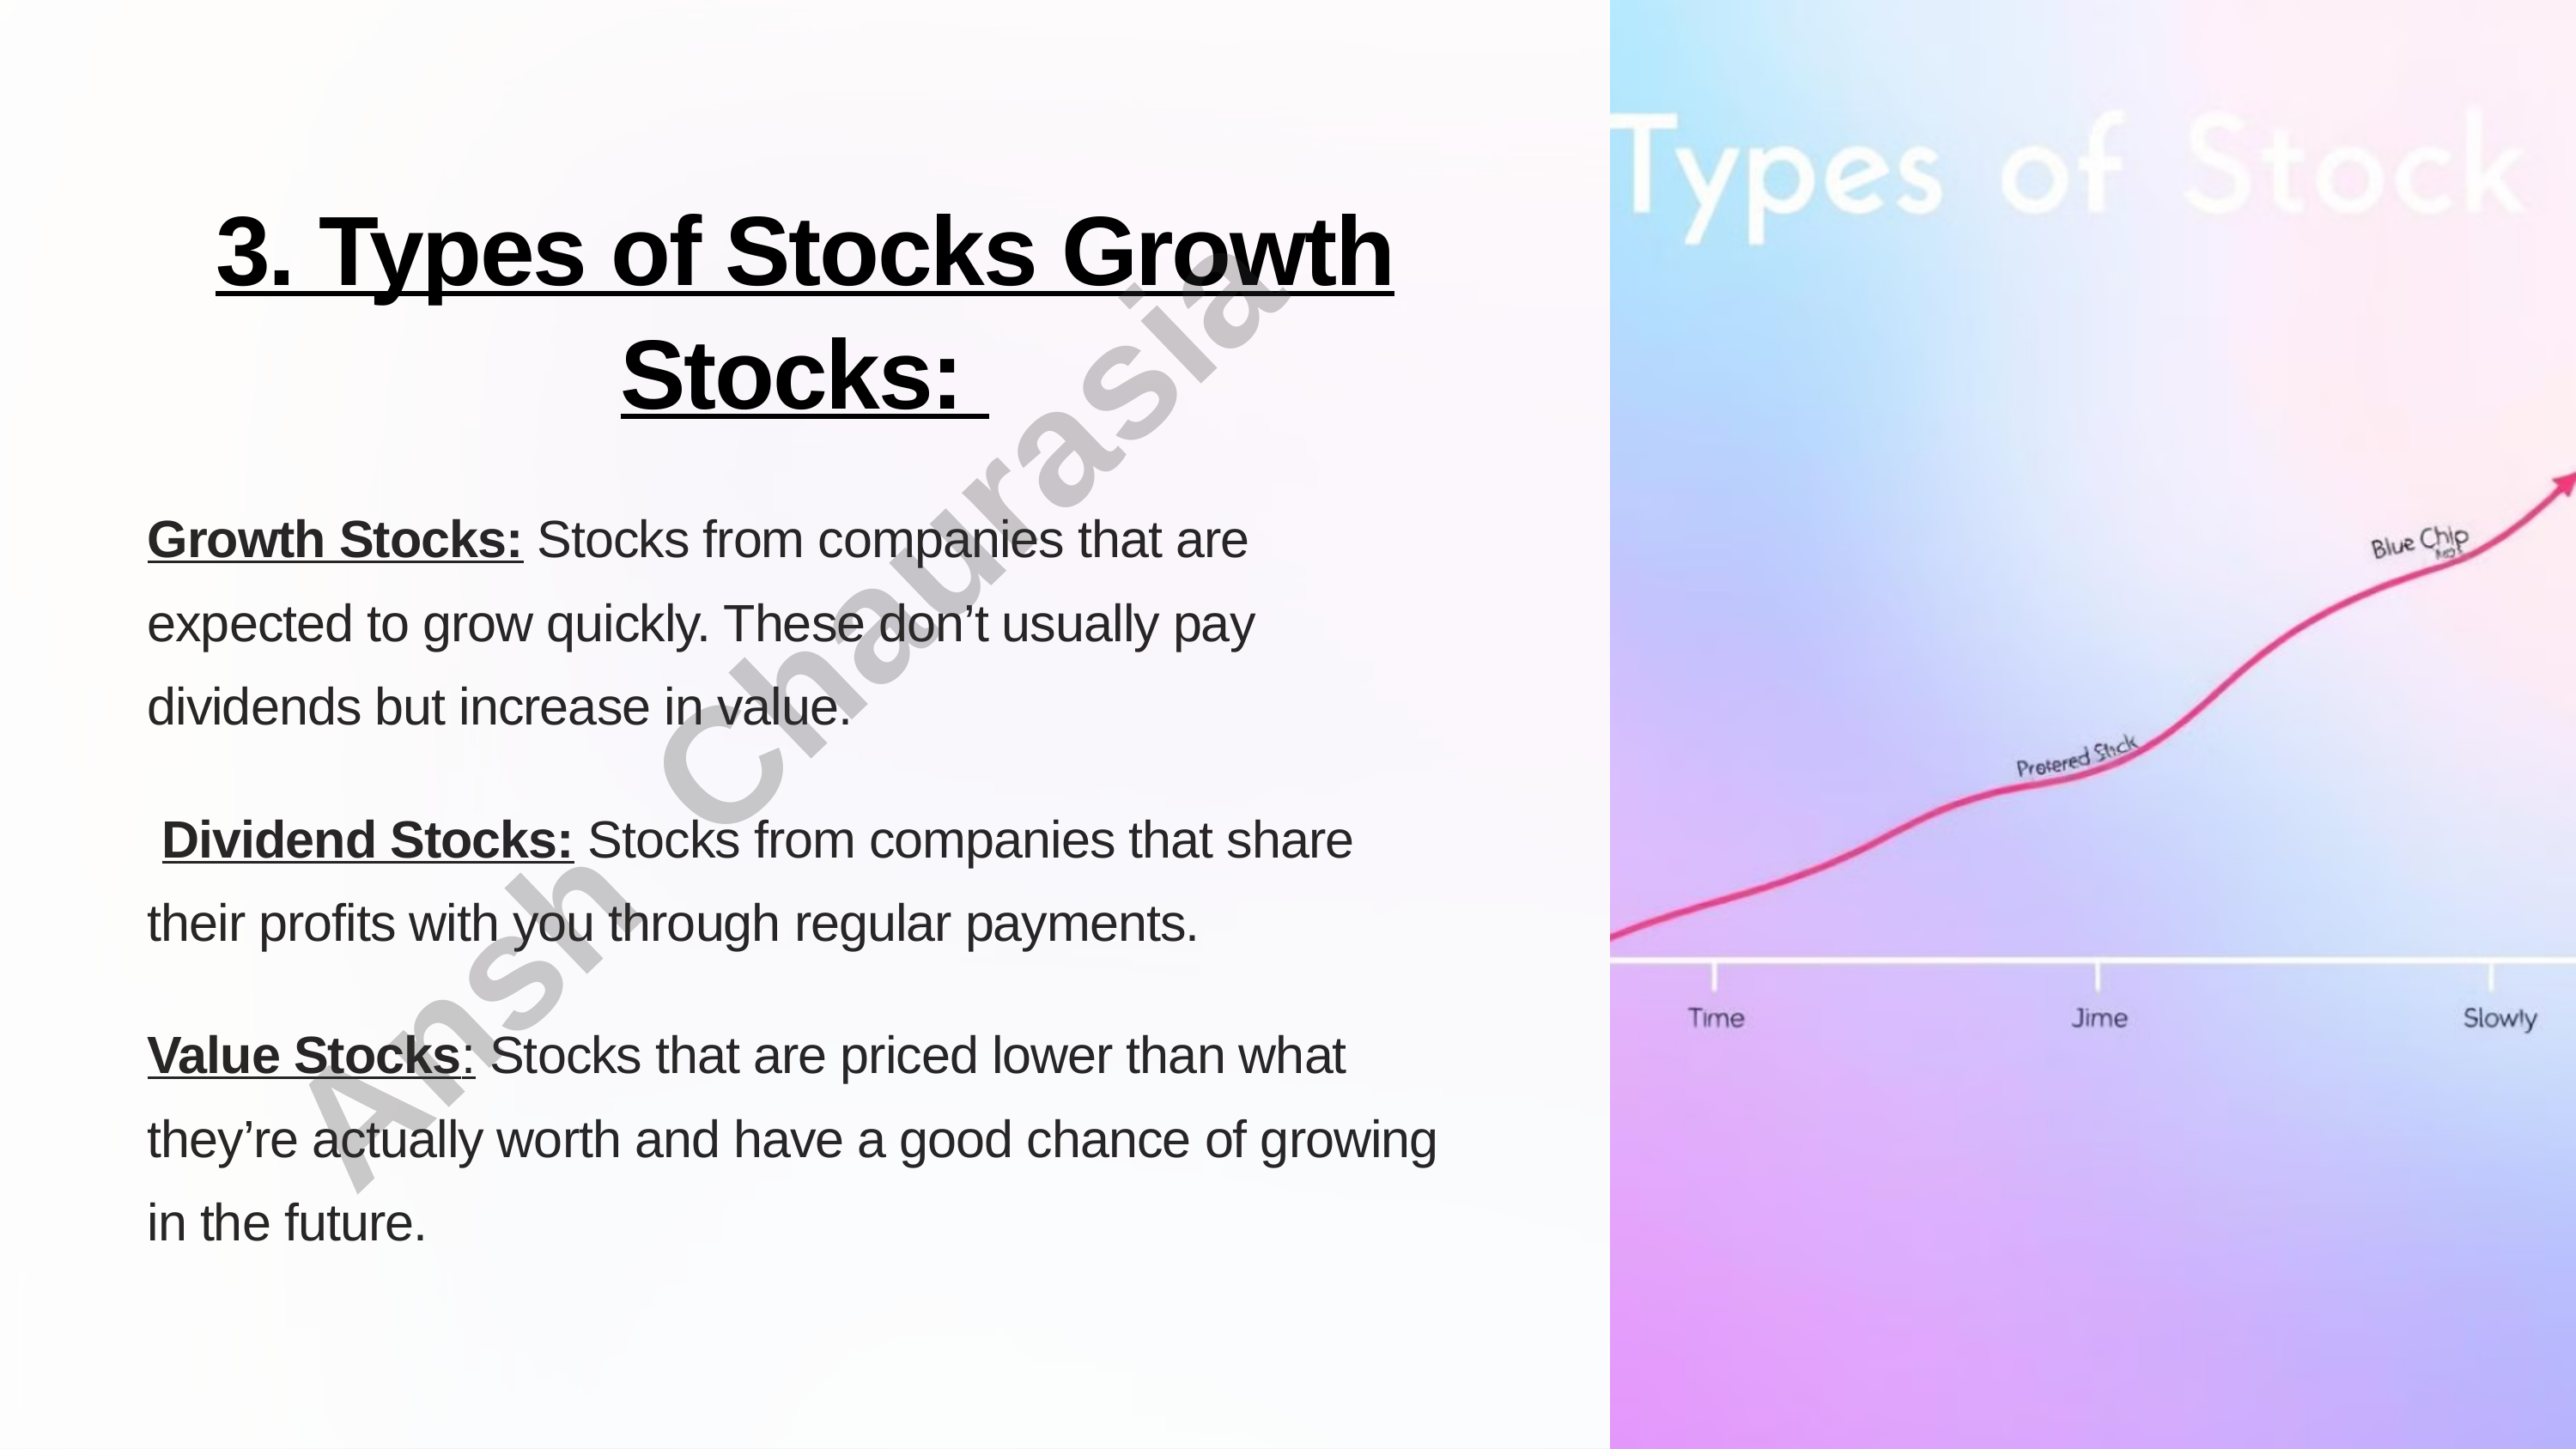

3. Types of Stocks Growth Stocks:

Growth Stocks: Stocks from companies that are expected to grow quickly. These don’t usually pay dividends but increase in value.
Ansh  Chaurasia

 Dividend Stocks: Stocks from companies that share their profits with you through regular payments.

Value Stocks: Stocks that are priced lower than what they’re actually worth and have a good chance of growing in the future.